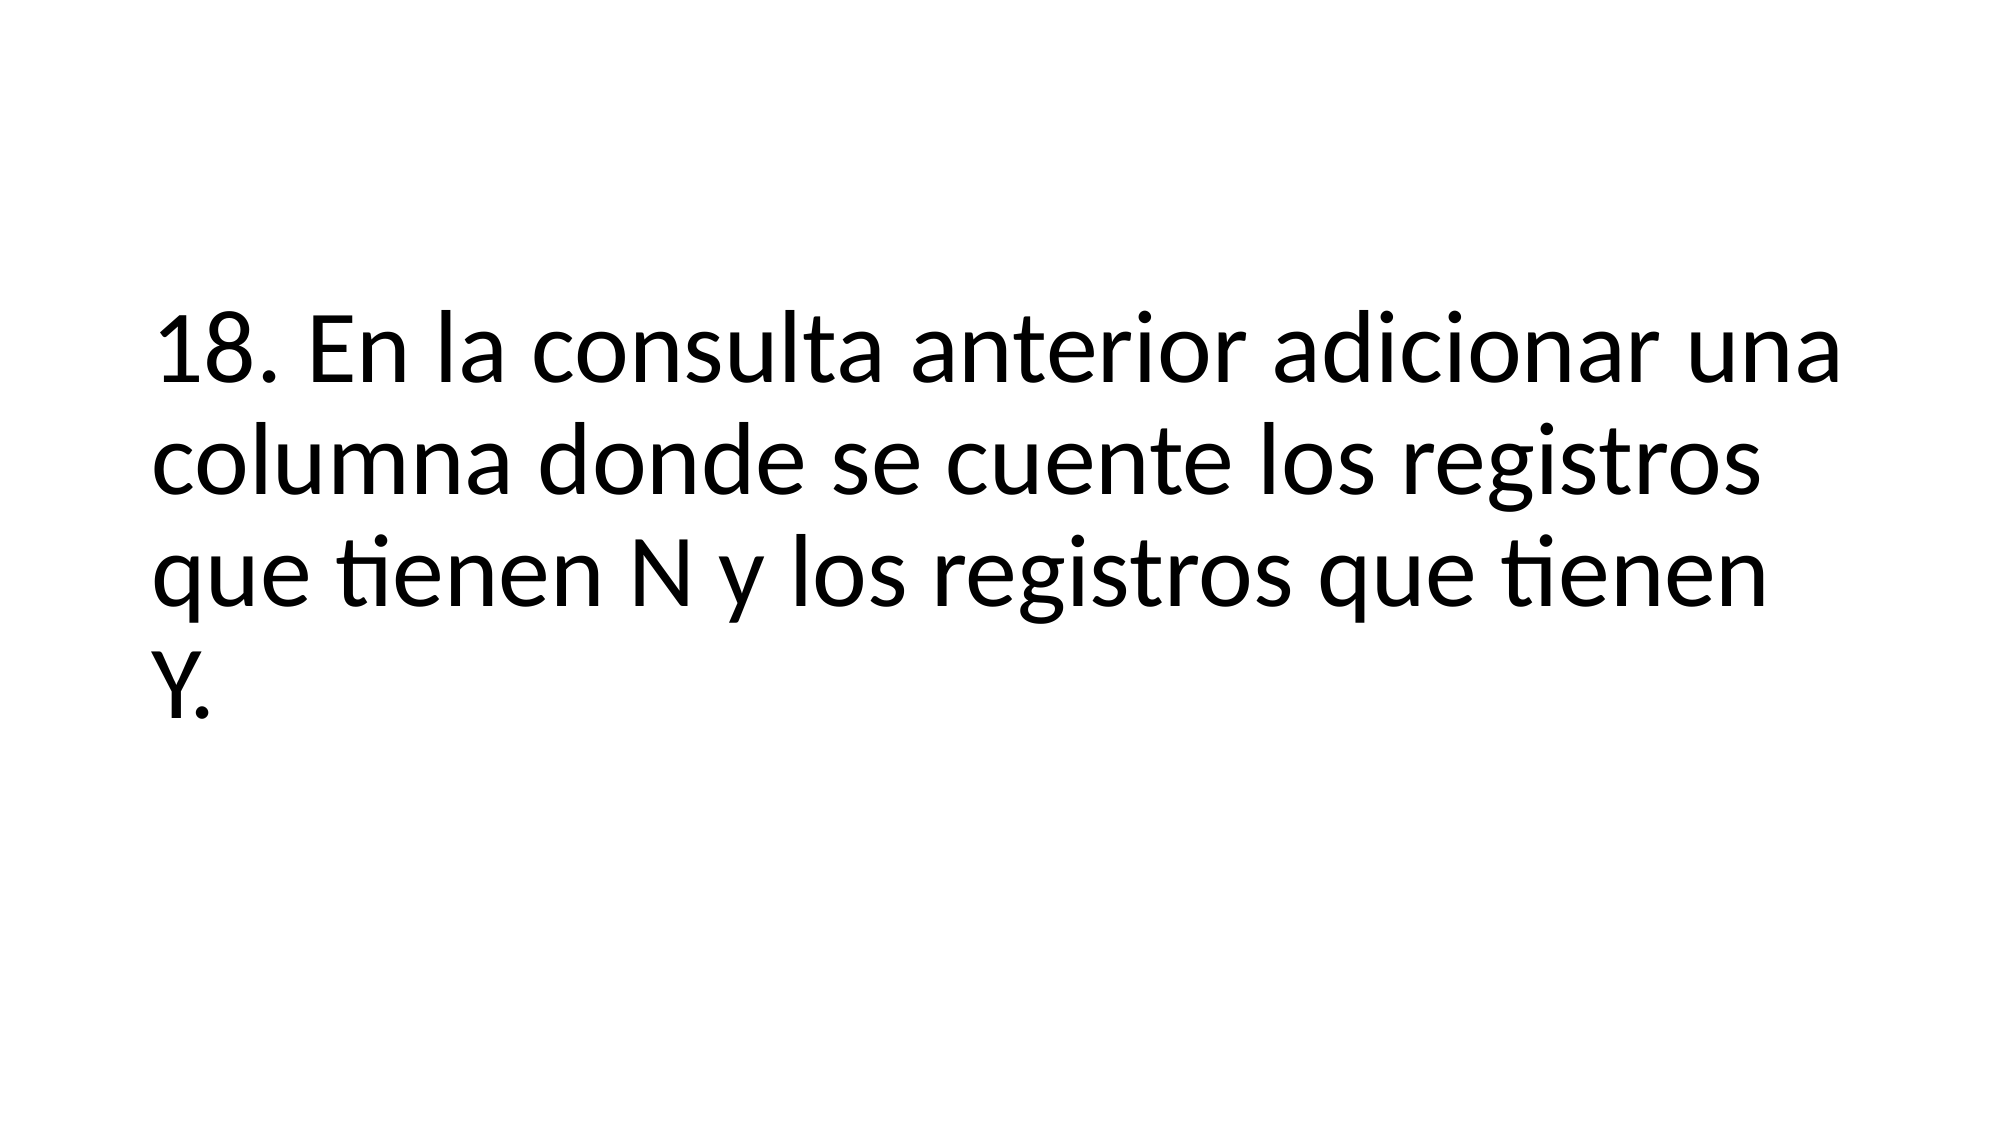

# 18. En la consulta anterior adicionar una columna donde se cuente los registros que tienen N y los registros que tienen Y.